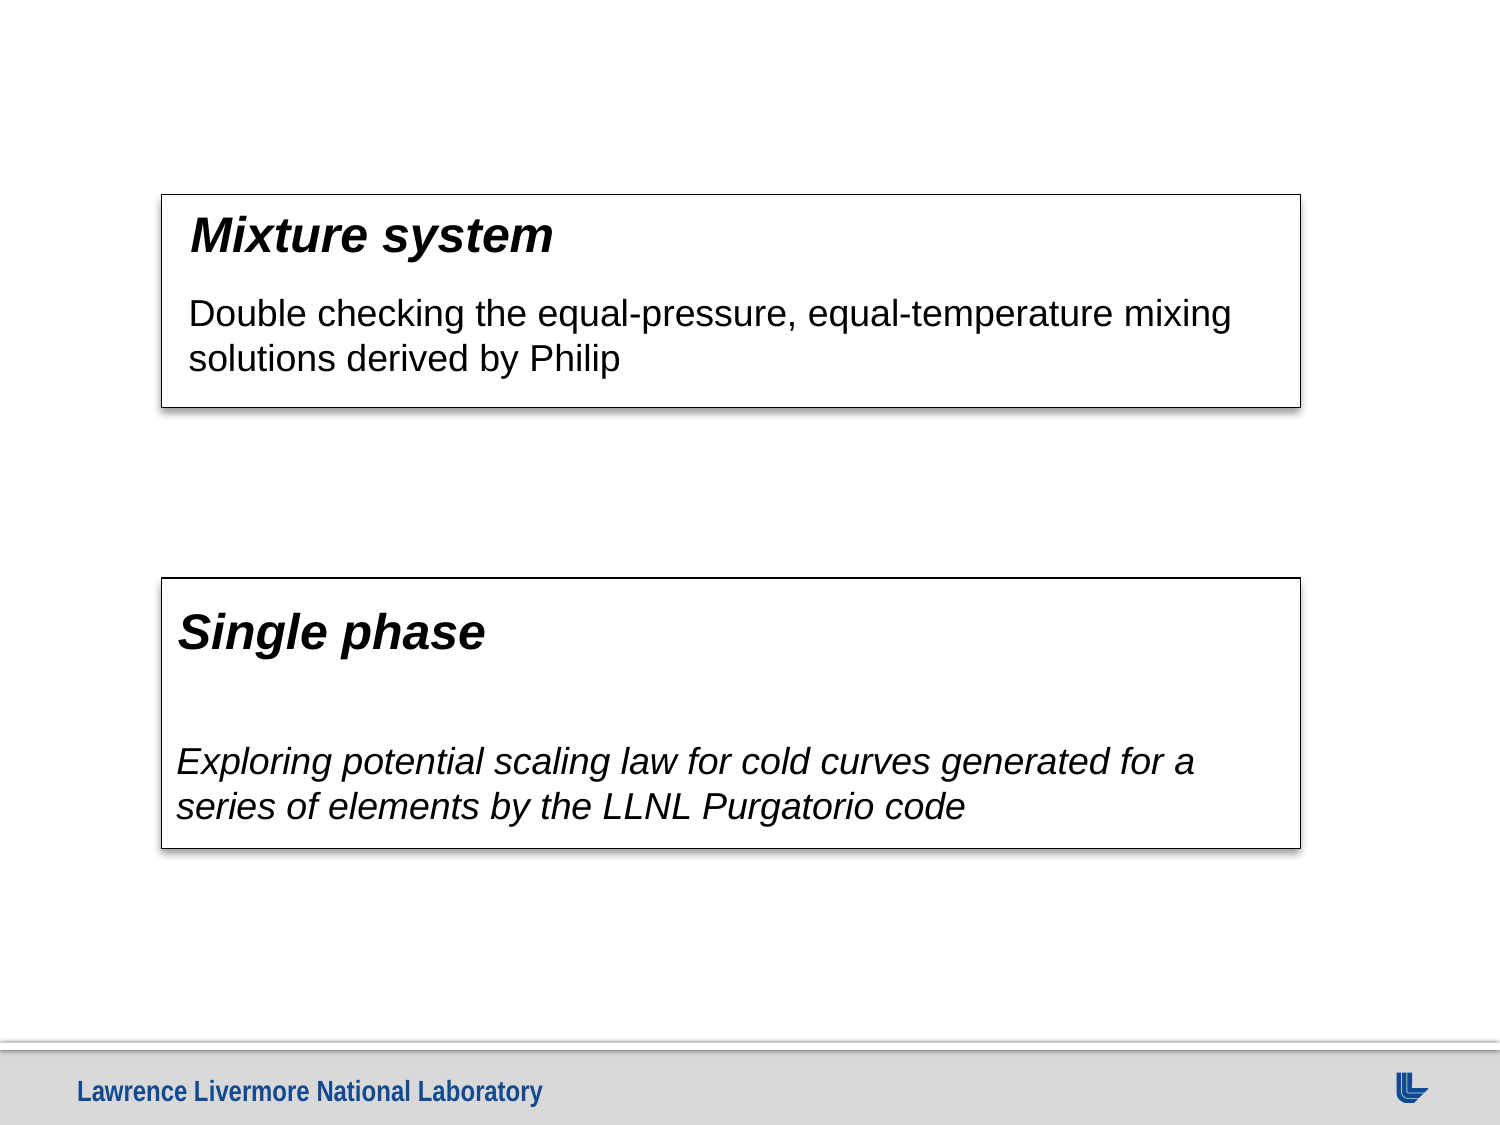

Mixture system
Double checking the equal-pressure, equal-temperature mixing solutions derived by Philip

Single phase
Exploring potential scaling law for cold curves generated for a series of elements by the LLNL Purgatorio code